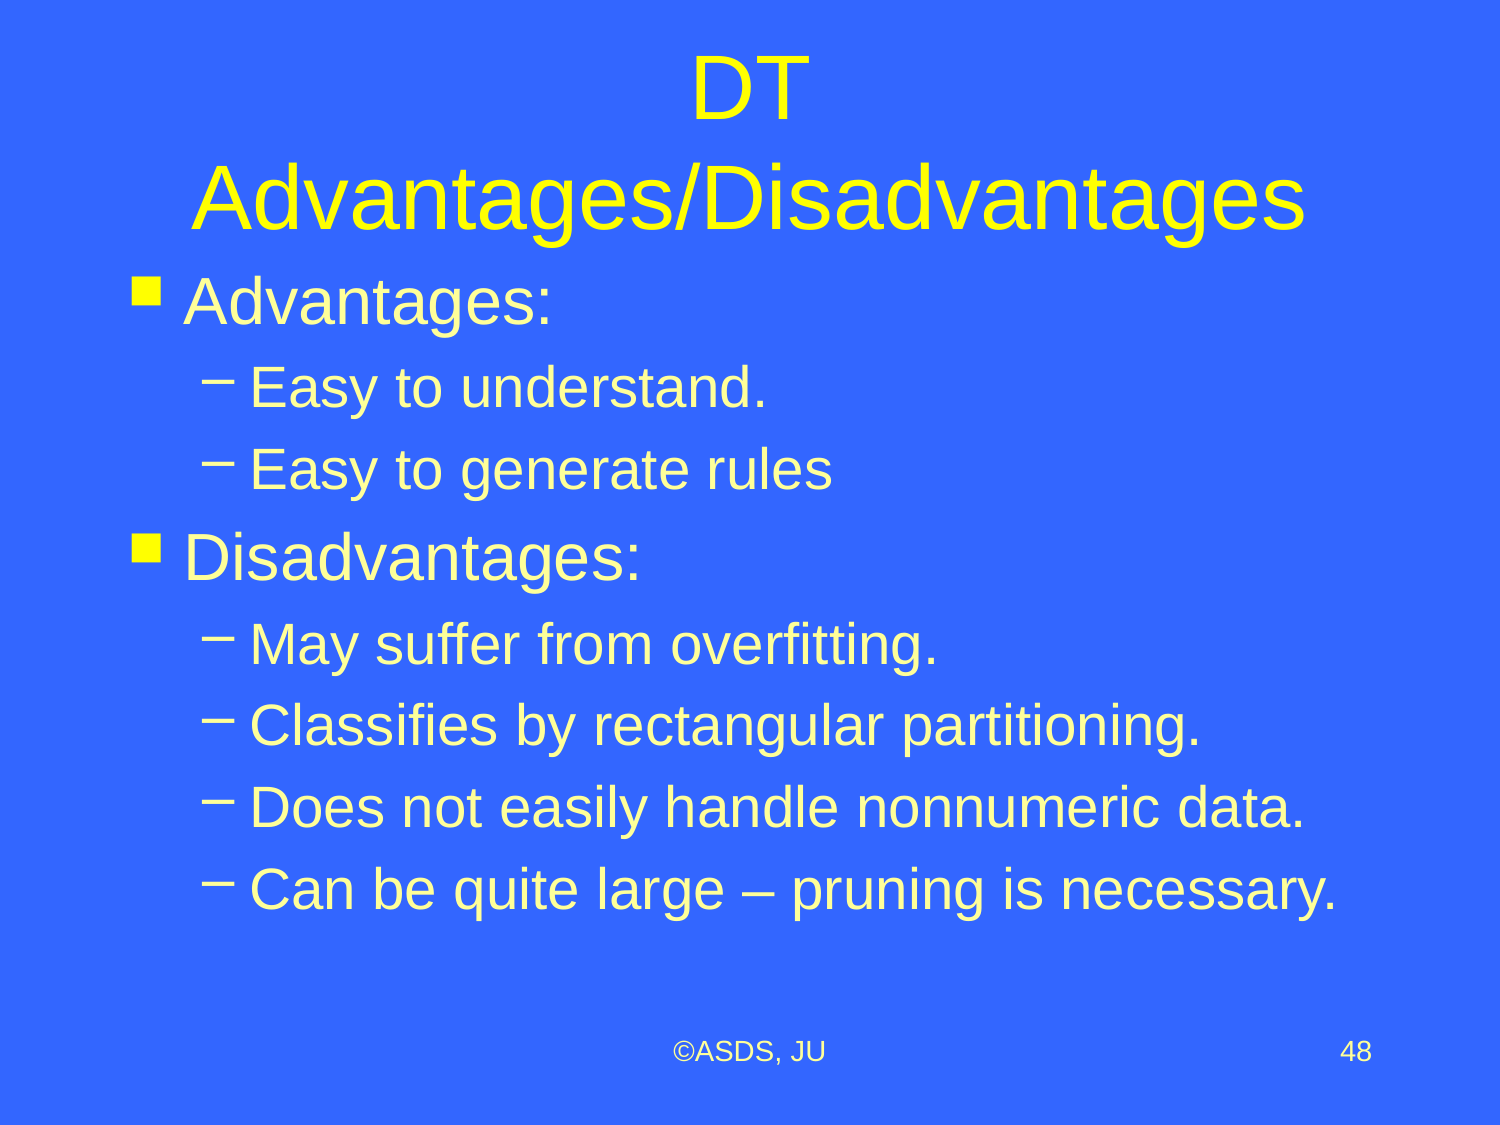

# DT Advantages/Disadvantages
Advantages:
Easy to understand.
Easy to generate rules
Disadvantages:
May suffer from overfitting.
Classifies by rectangular partitioning.
Does not easily handle nonnumeric data.
Can be quite large – pruning is necessary.
©ASDS, JU
48